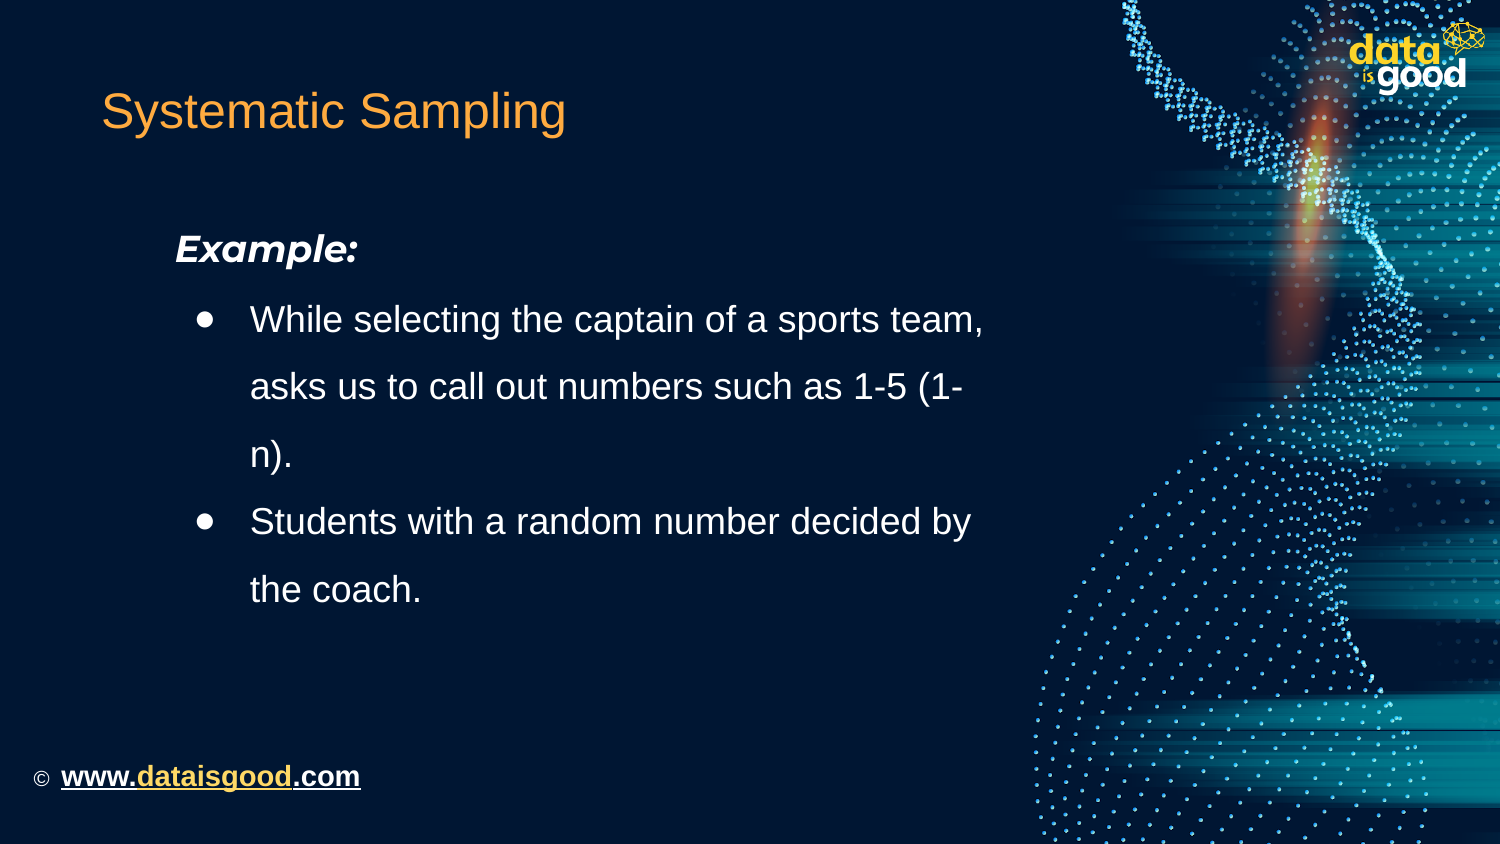

# Systematic Sampling
Example:
While selecting the captain of a sports team, asks us to call out numbers such as 1-5 (1-n).
Students with a random number decided by the coach.